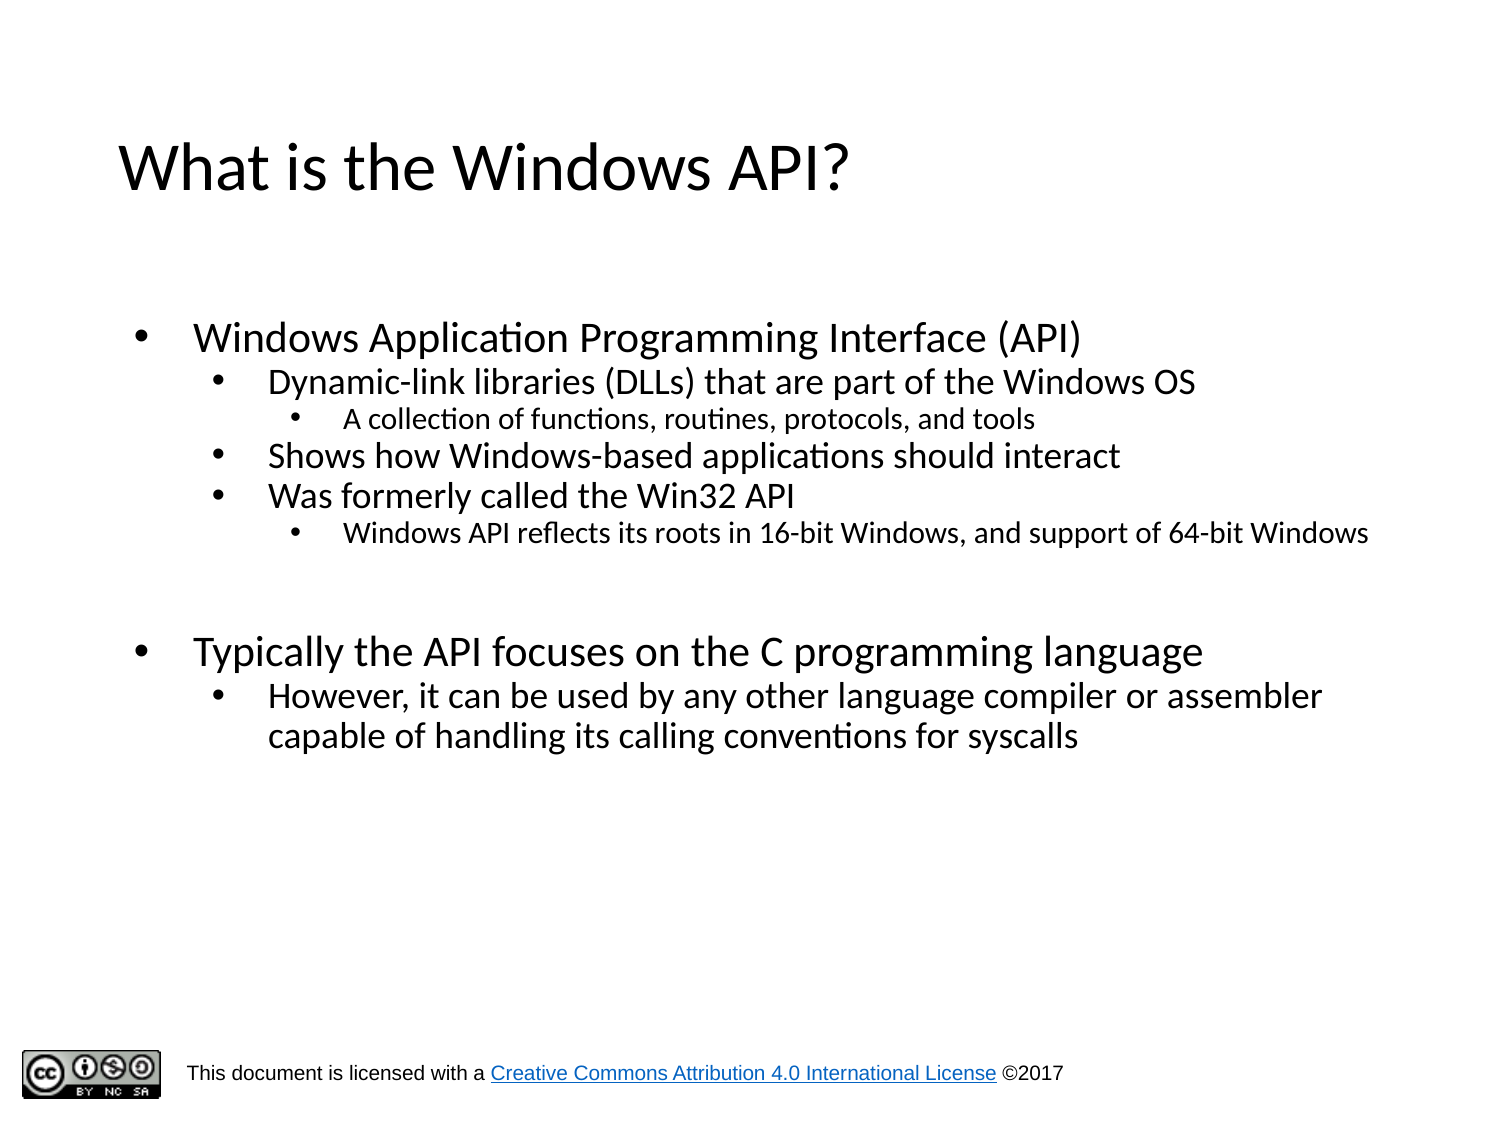

# What is the Windows API?
Windows Application Programming Interface (API)
Dynamic-link libraries (DLLs) that are part of the Windows OS
A collection of functions, routines, protocols, and tools
Shows how Windows-based applications should interact
Was formerly called the Win32 API
Windows API reflects its roots in 16-bit Windows, and support of 64-bit Windows

Typically the API focuses on the C programming language
However, it can be used by any other language compiler or assembler capable of handling its calling conventions for syscalls